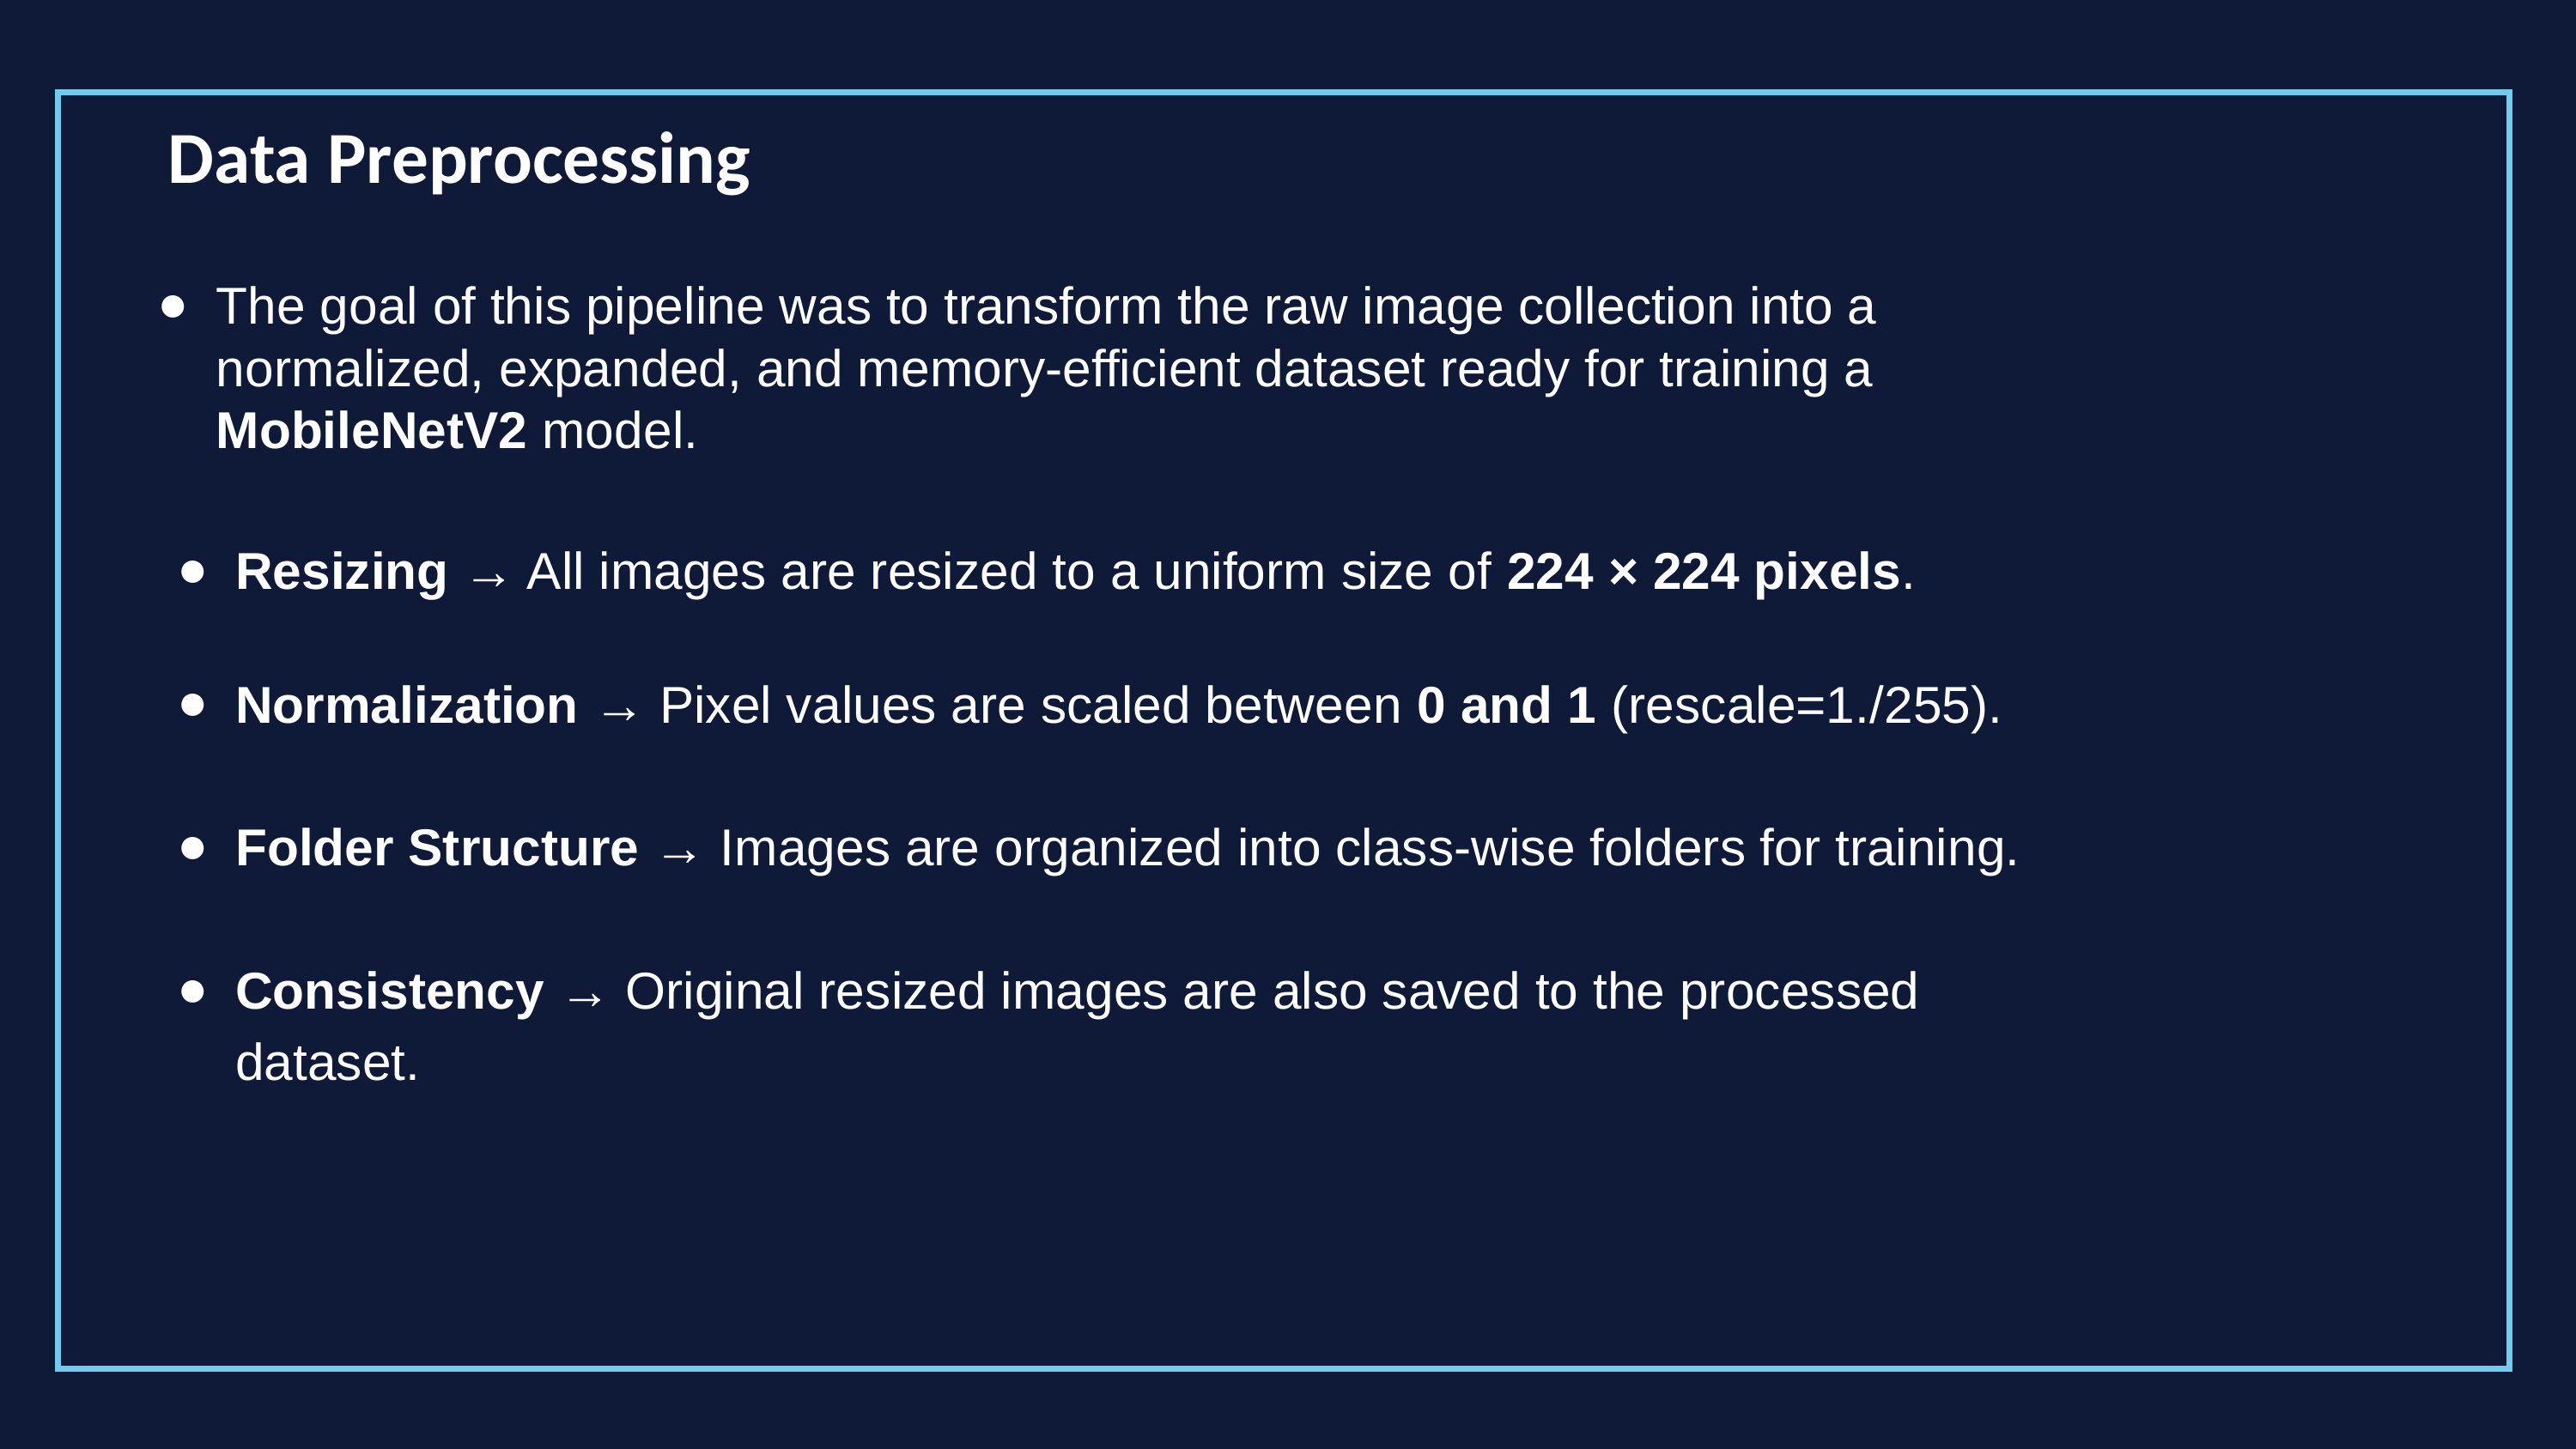

Data Preprocessing

The goal of this pipeline was to transform the raw image collection into a normalized, expanded, and memory-efficient dataset ready for training a MobileNetV2 model.

Resizing → All images are resized to a uniform size of 224 × 224 pixels.
Normalization → Pixel values are scaled between 0 and 1 (rescale=1./255).
Folder Structure → Images are organized into class-wise folders for training.
Consistency → Original resized images are also saved to the processed dataset.